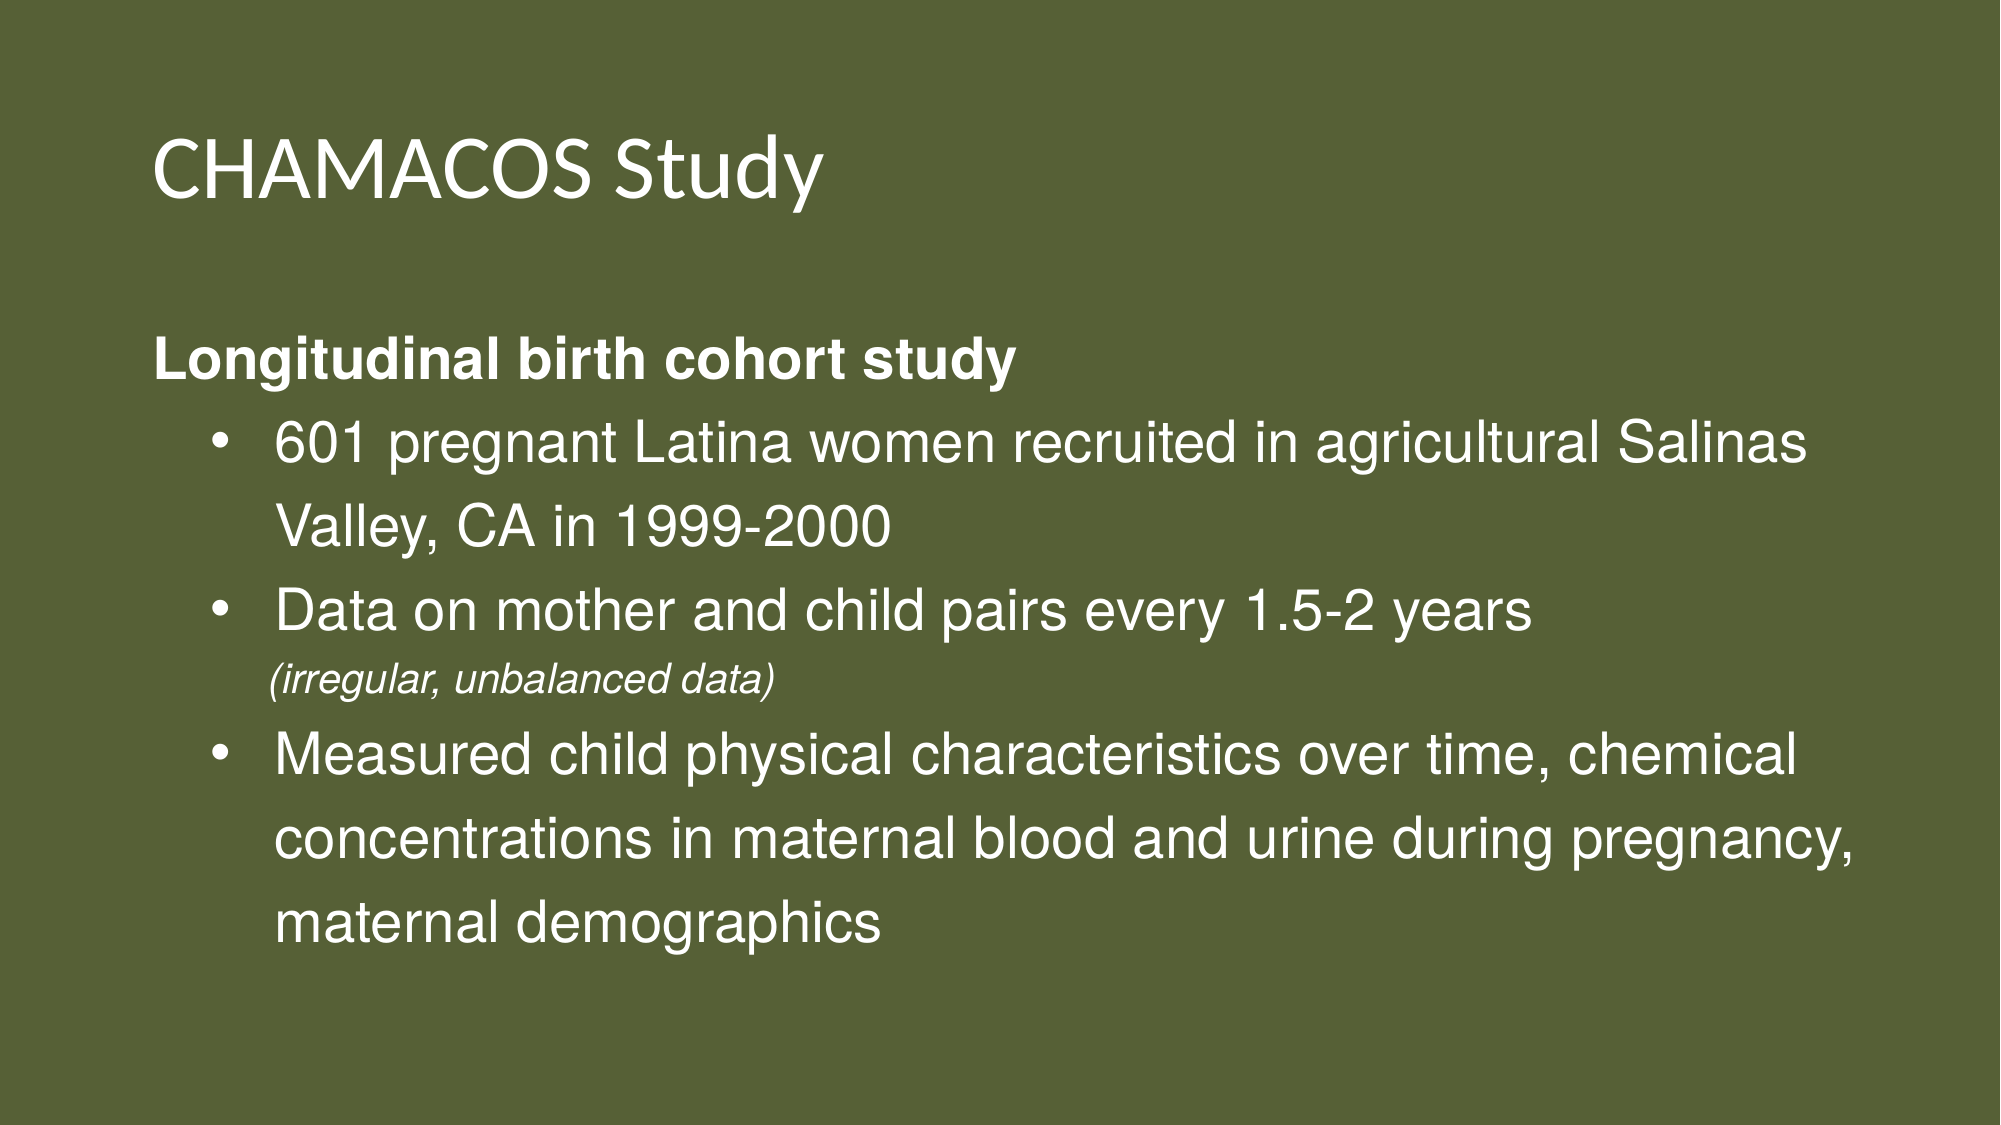

# CHAMACOS Study
Longitudinal birth cohort study
601 pregnant Latina women recruited in agricultural Salinas Valley, CA in 1999-2000
Data on mother and child pairs every 1.5-2 years
     (irregular, unbalanced data)
Measured child physical characteristics over time, chemical concentrations in maternal blood and urine during pregnancy, maternal demographics